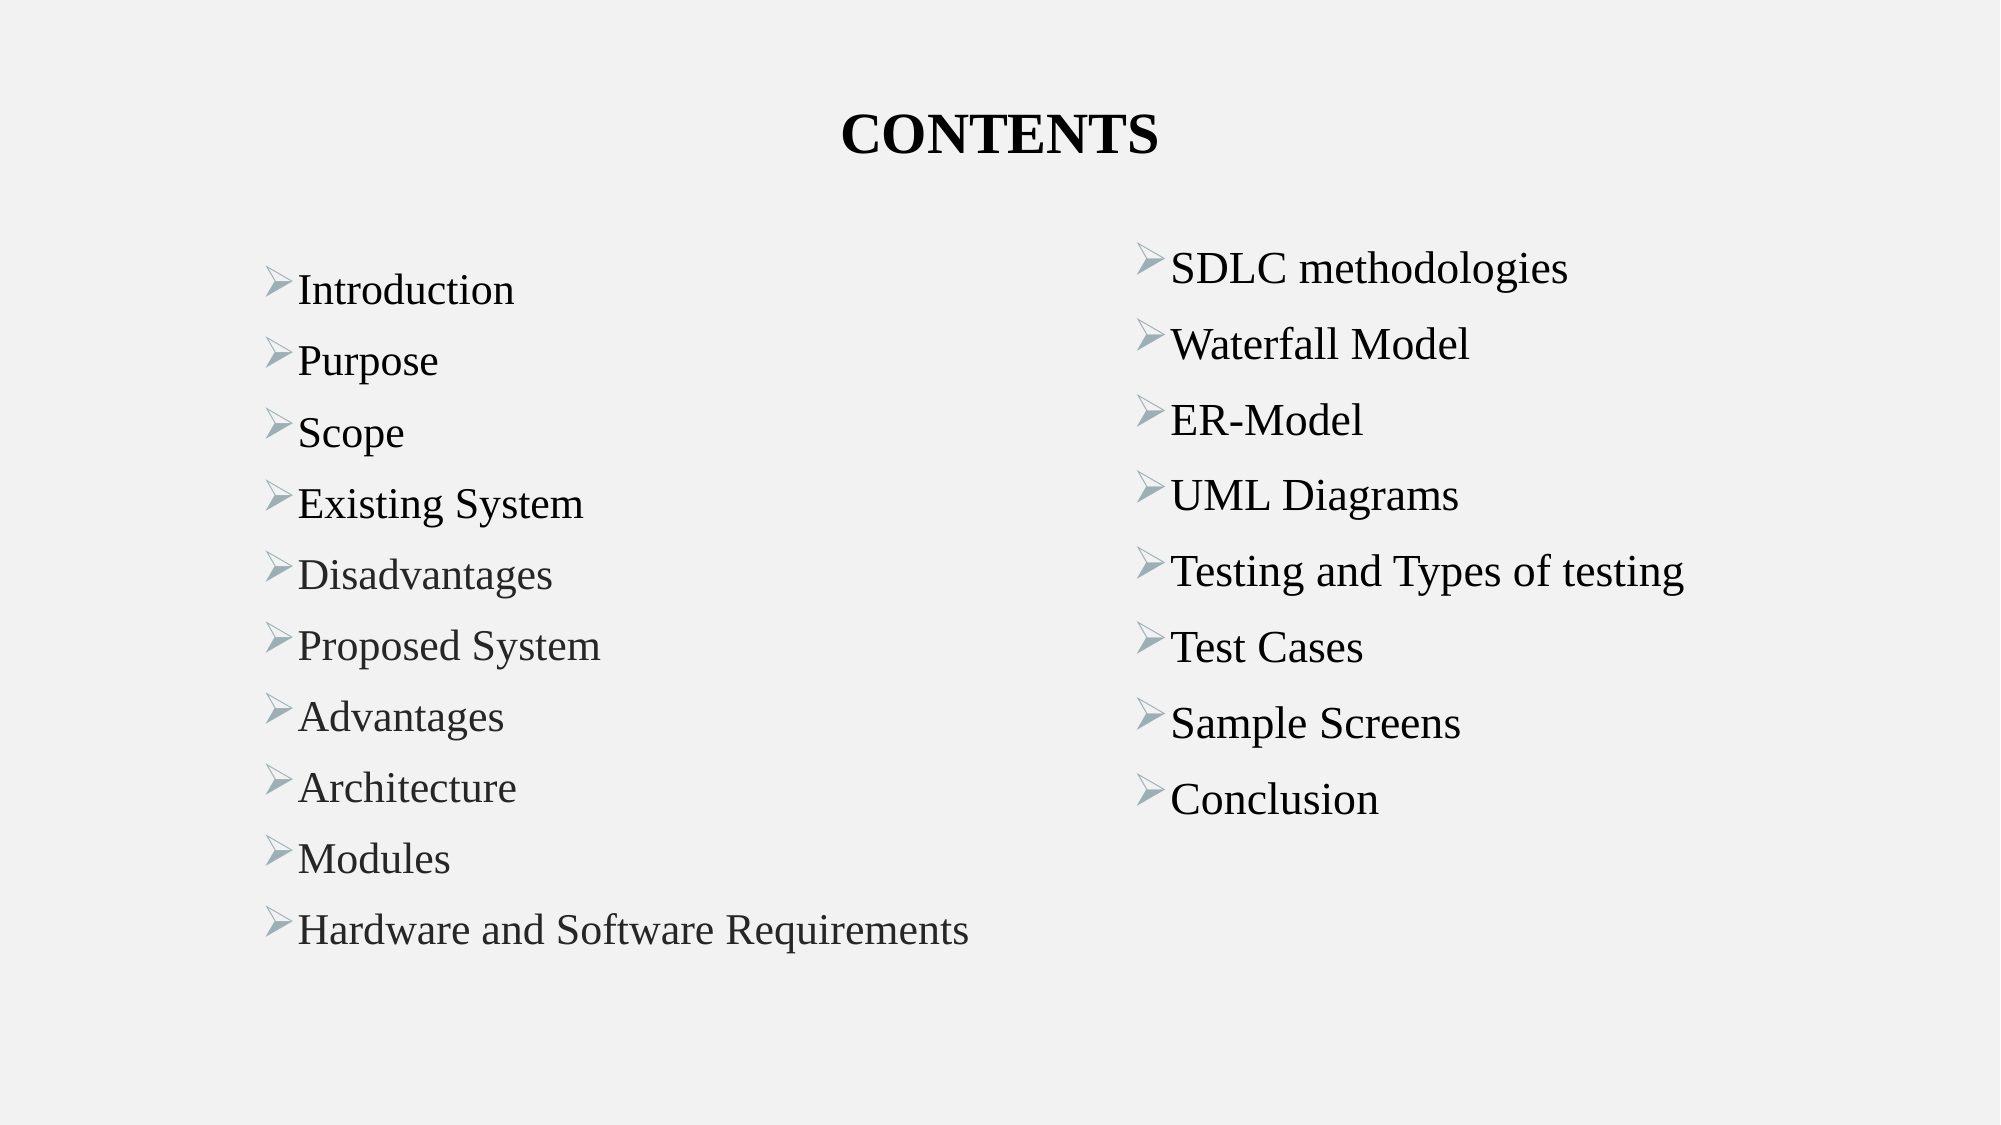

CONTENTS
SDLC methodologies
Waterfall Model
ER-Model
UML Diagrams
Testing and Types of testing
Test Cases
Sample Screens
Conclusion
Introduction
Purpose
Scope
Existing System
Disadvantages
Proposed System
Advantages
Architecture
Modules
Hardware and Software Requirements